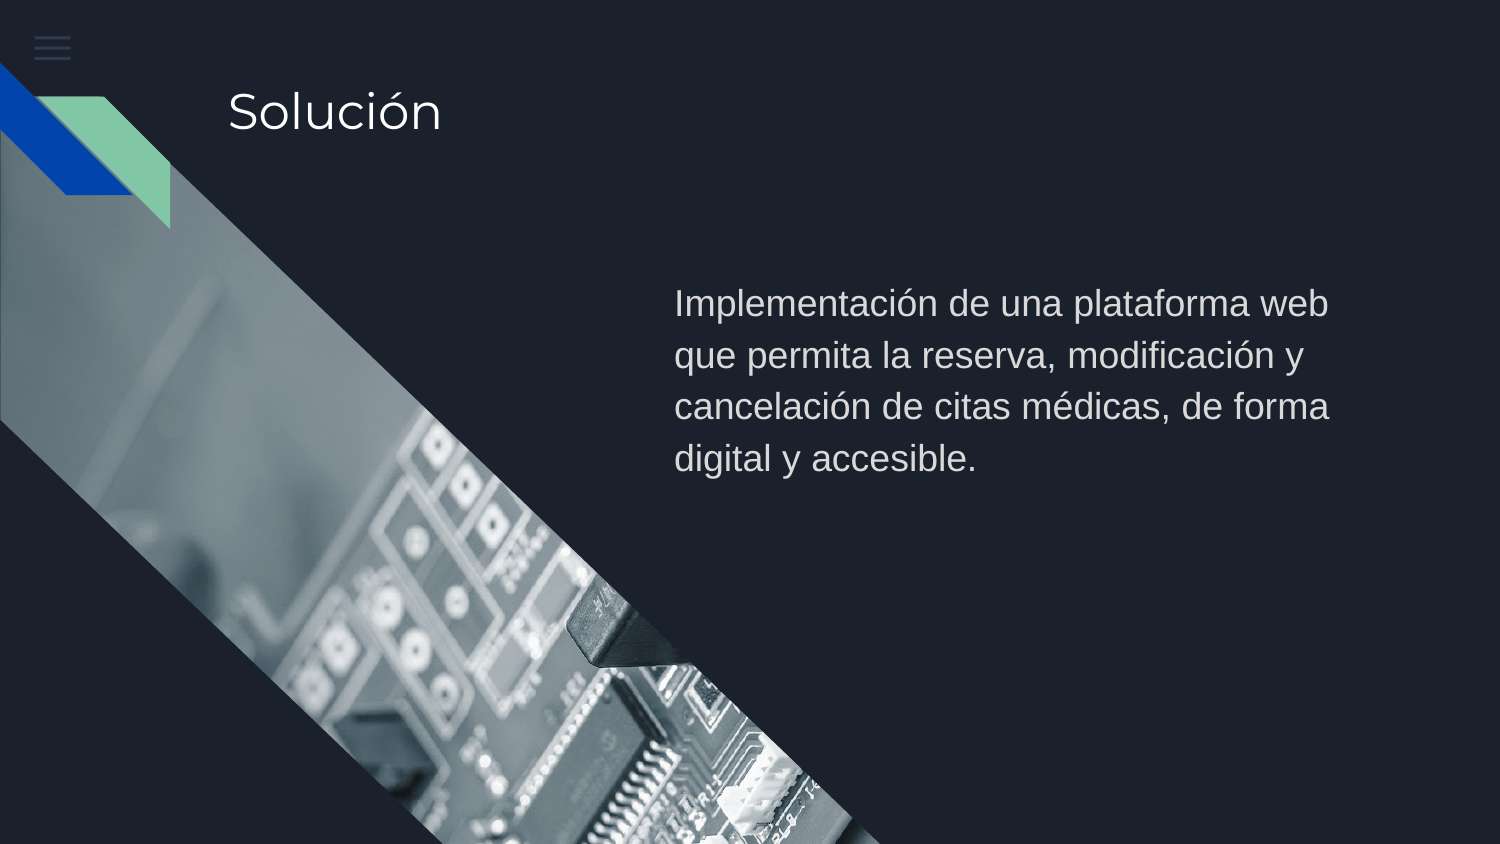

# Solución
Implementación de una plataforma web que permita la reserva, modificación y cancelación de citas médicas, de forma digital y accesible.